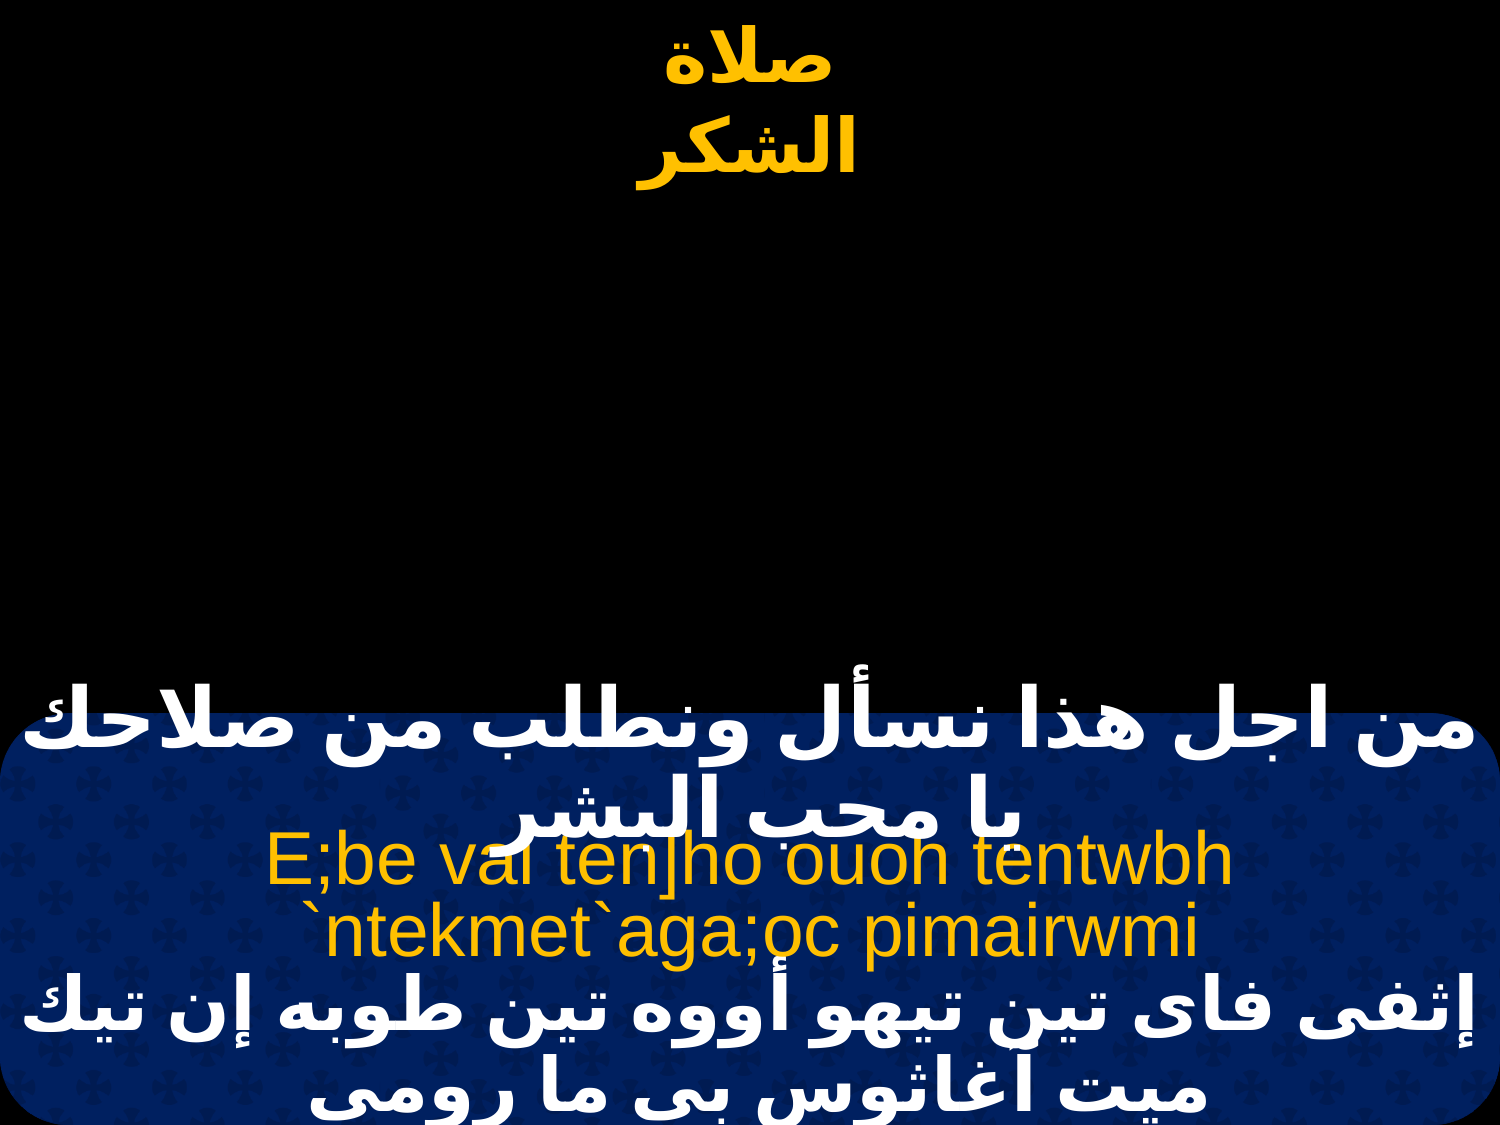

# تكملة صلاة الشكر
من اجل هذا نسأل ونطلب من صلاحك يا محب البشر
E;be vai ten]ho ouoh tentwbh `ntekmet`aga;oc pimairwmi
إثفى فاى تين تيهو أووه تين طوبه إن تيك ميت آغاثوس بى ما رومى